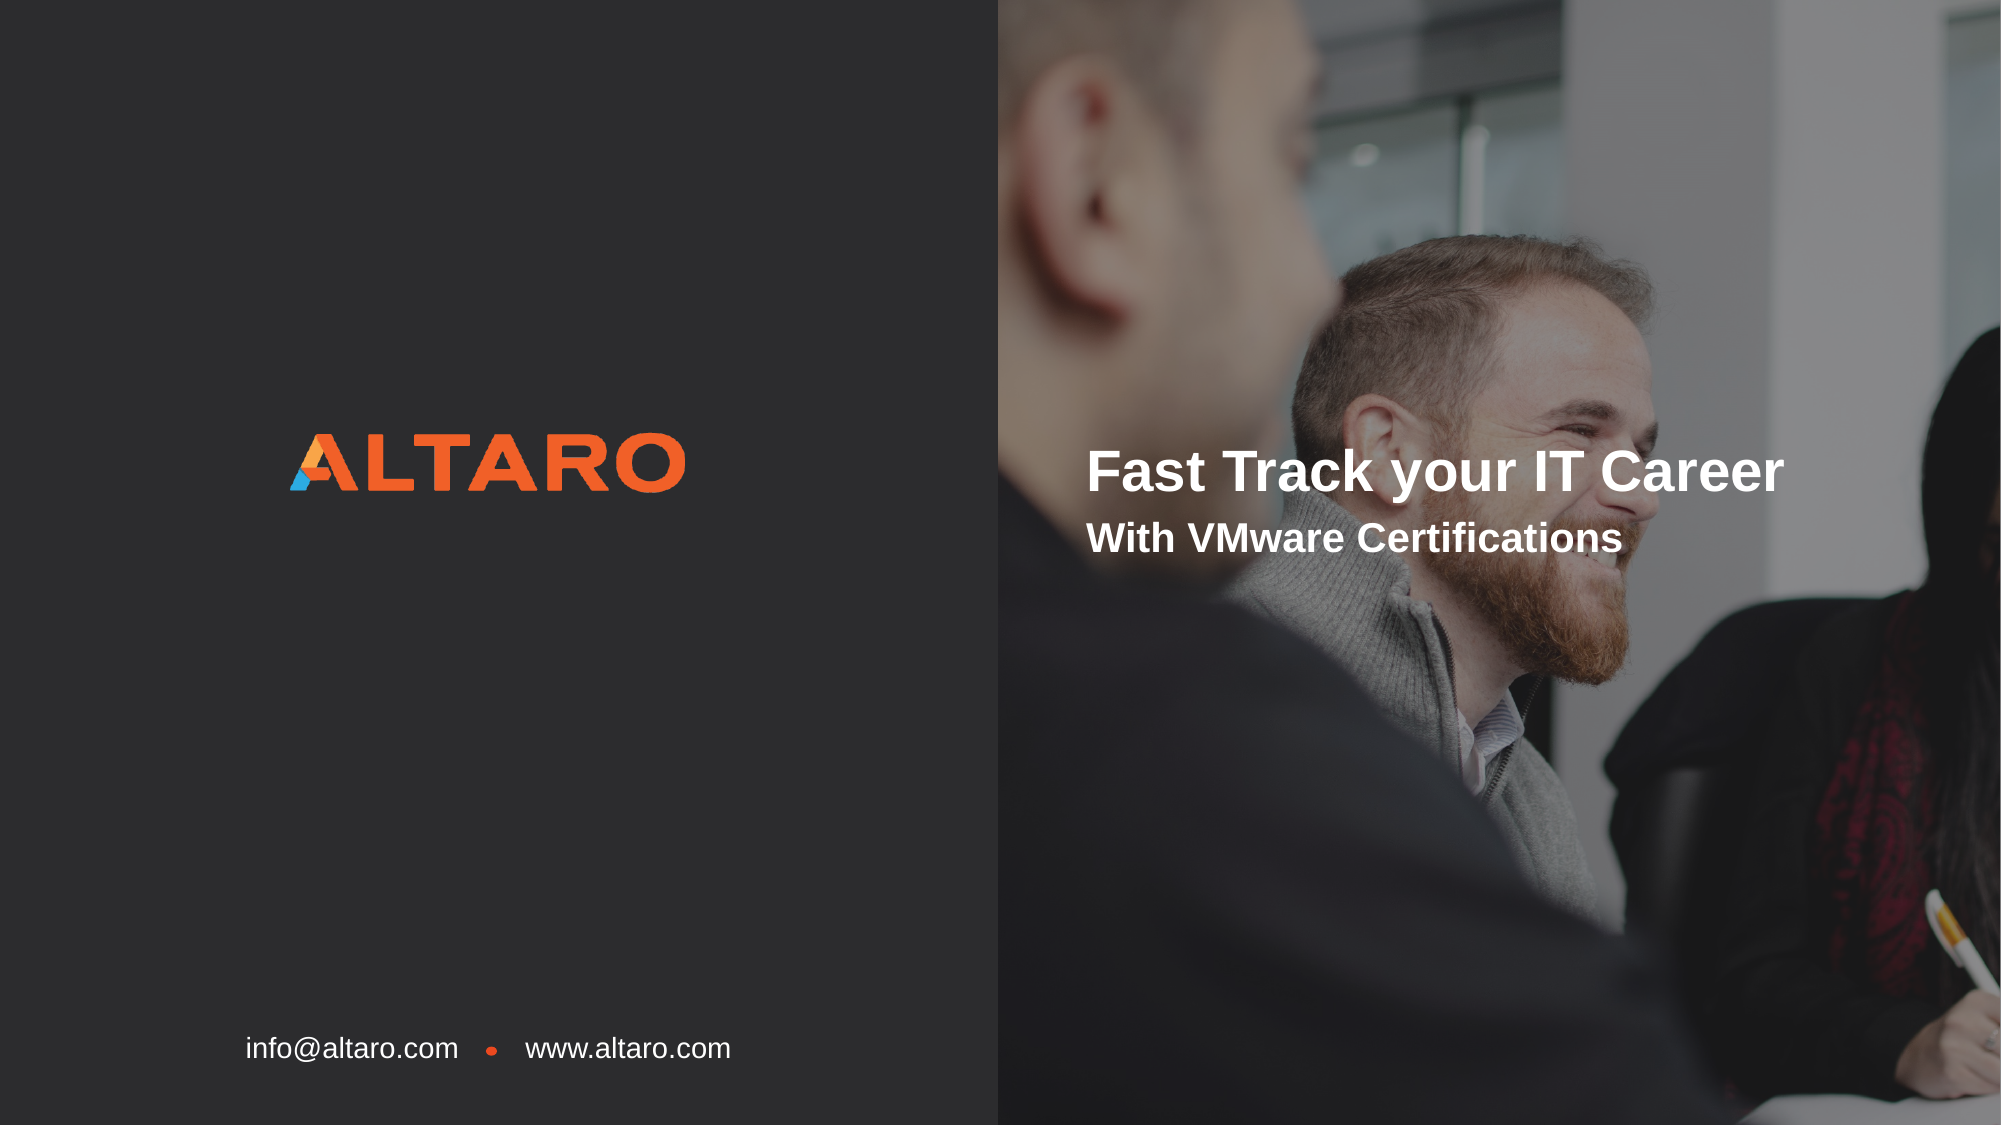

Fast Track your IT Career
With VMware Certifications